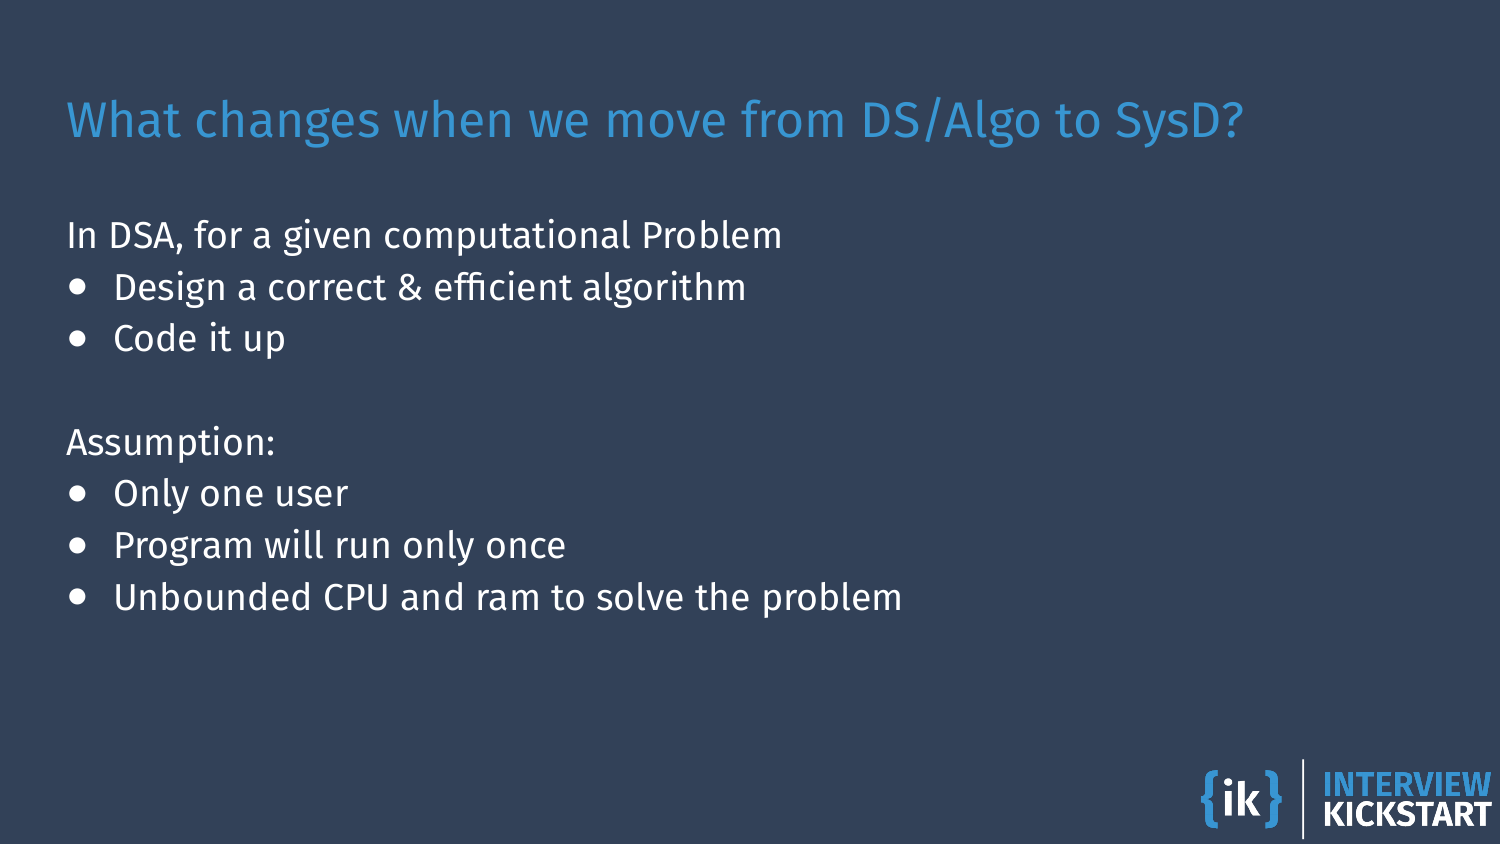

# What changes when we move from DS/Algo to SysD?
In DSA, for a given computational Problem
Design a correct & efficient algorithm
Code it up

Assumption:
Only one user
Program will run only once
Unbounded CPU and ram to solve the problem